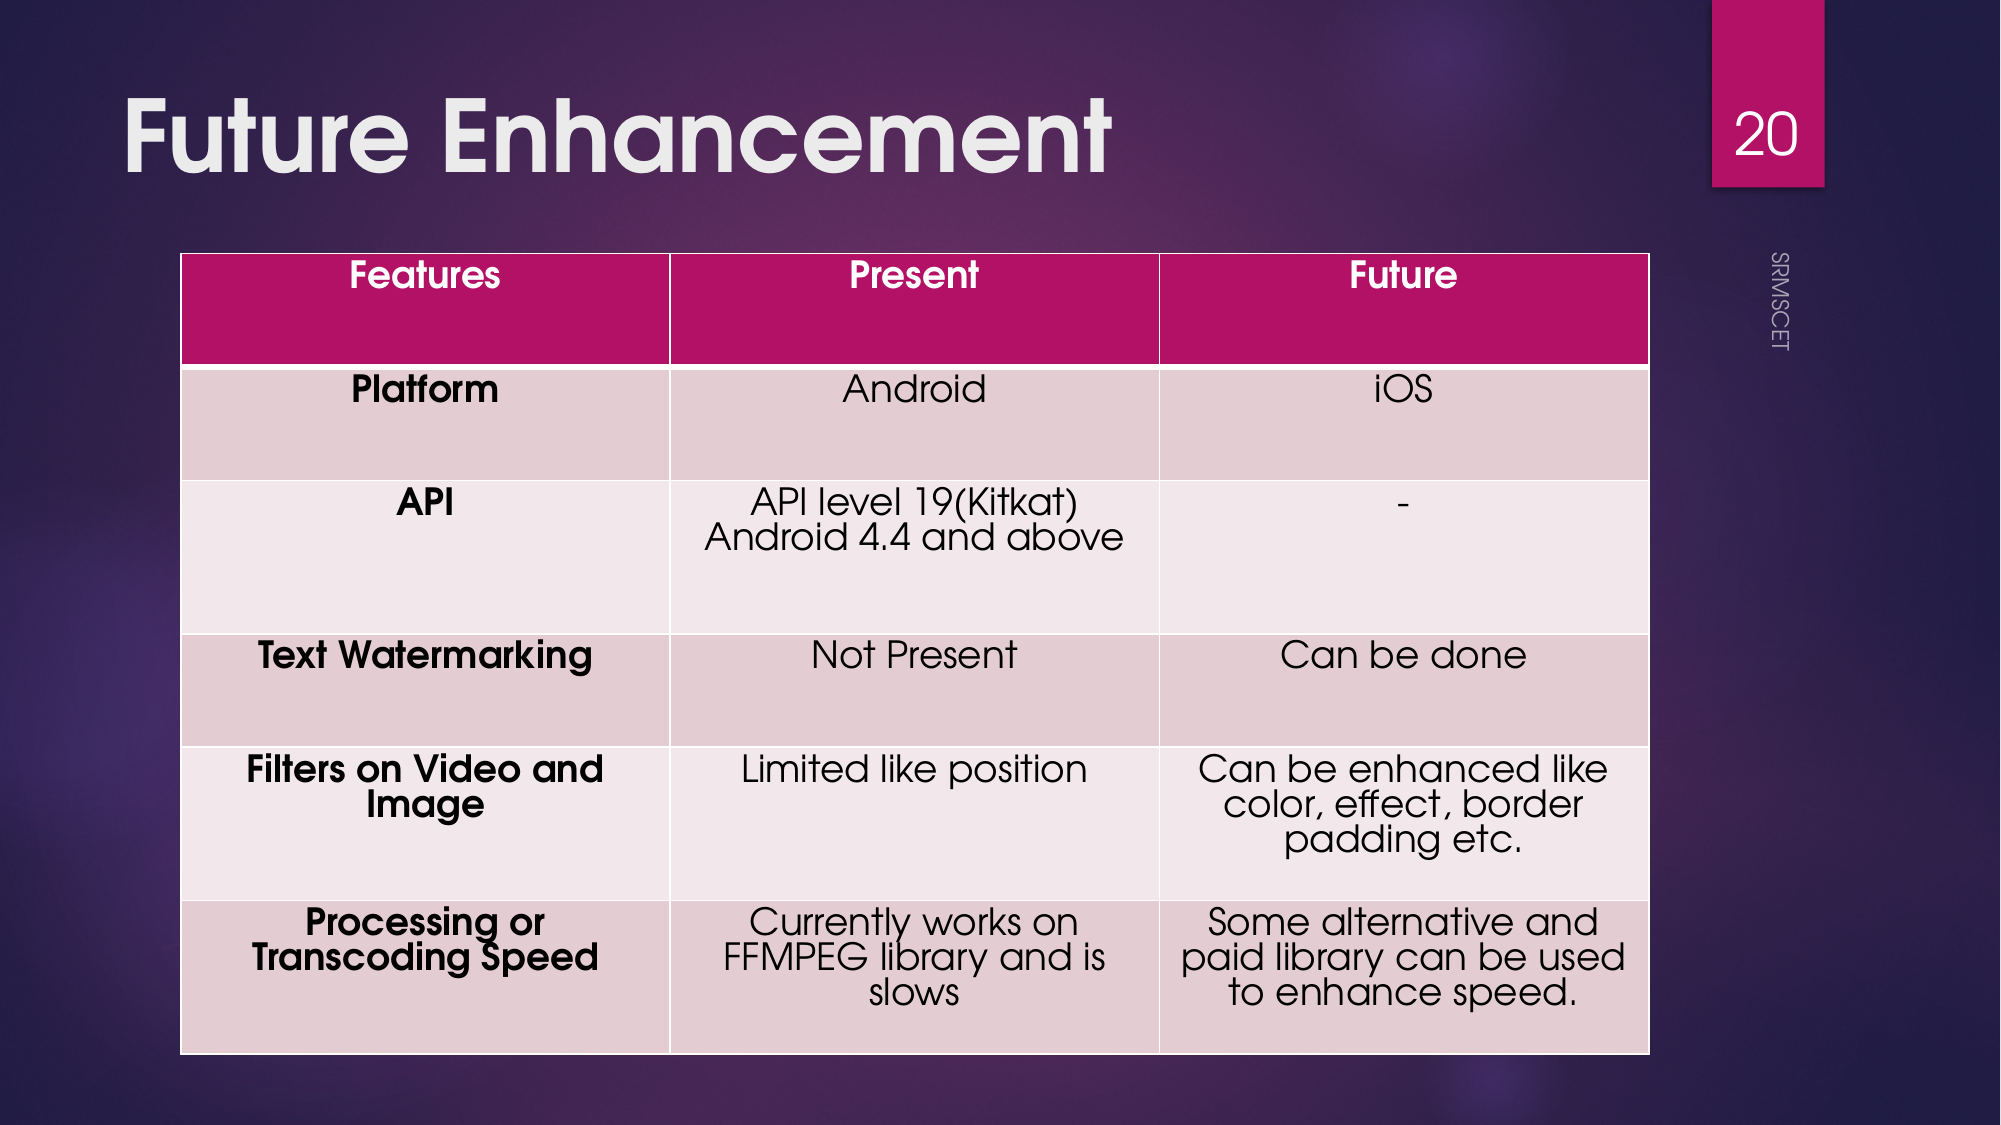

20
# Future Enhancement
| Features | Present | Future |
| --- | --- | --- |
| Platform | Android | iOS |
| API | API level 19(Kitkat) Android 4.4 and above | - |
| Text Watermarking | Not Present | Can be done |
| Filters on Video and Image | Limited like position | Can be enhanced like color, effect, border padding etc. |
| Processing or Transcoding Speed | Currently works on FFMPEG library and is slows | Some alternative and paid library can be used to enhance speed. |
SRMSCET